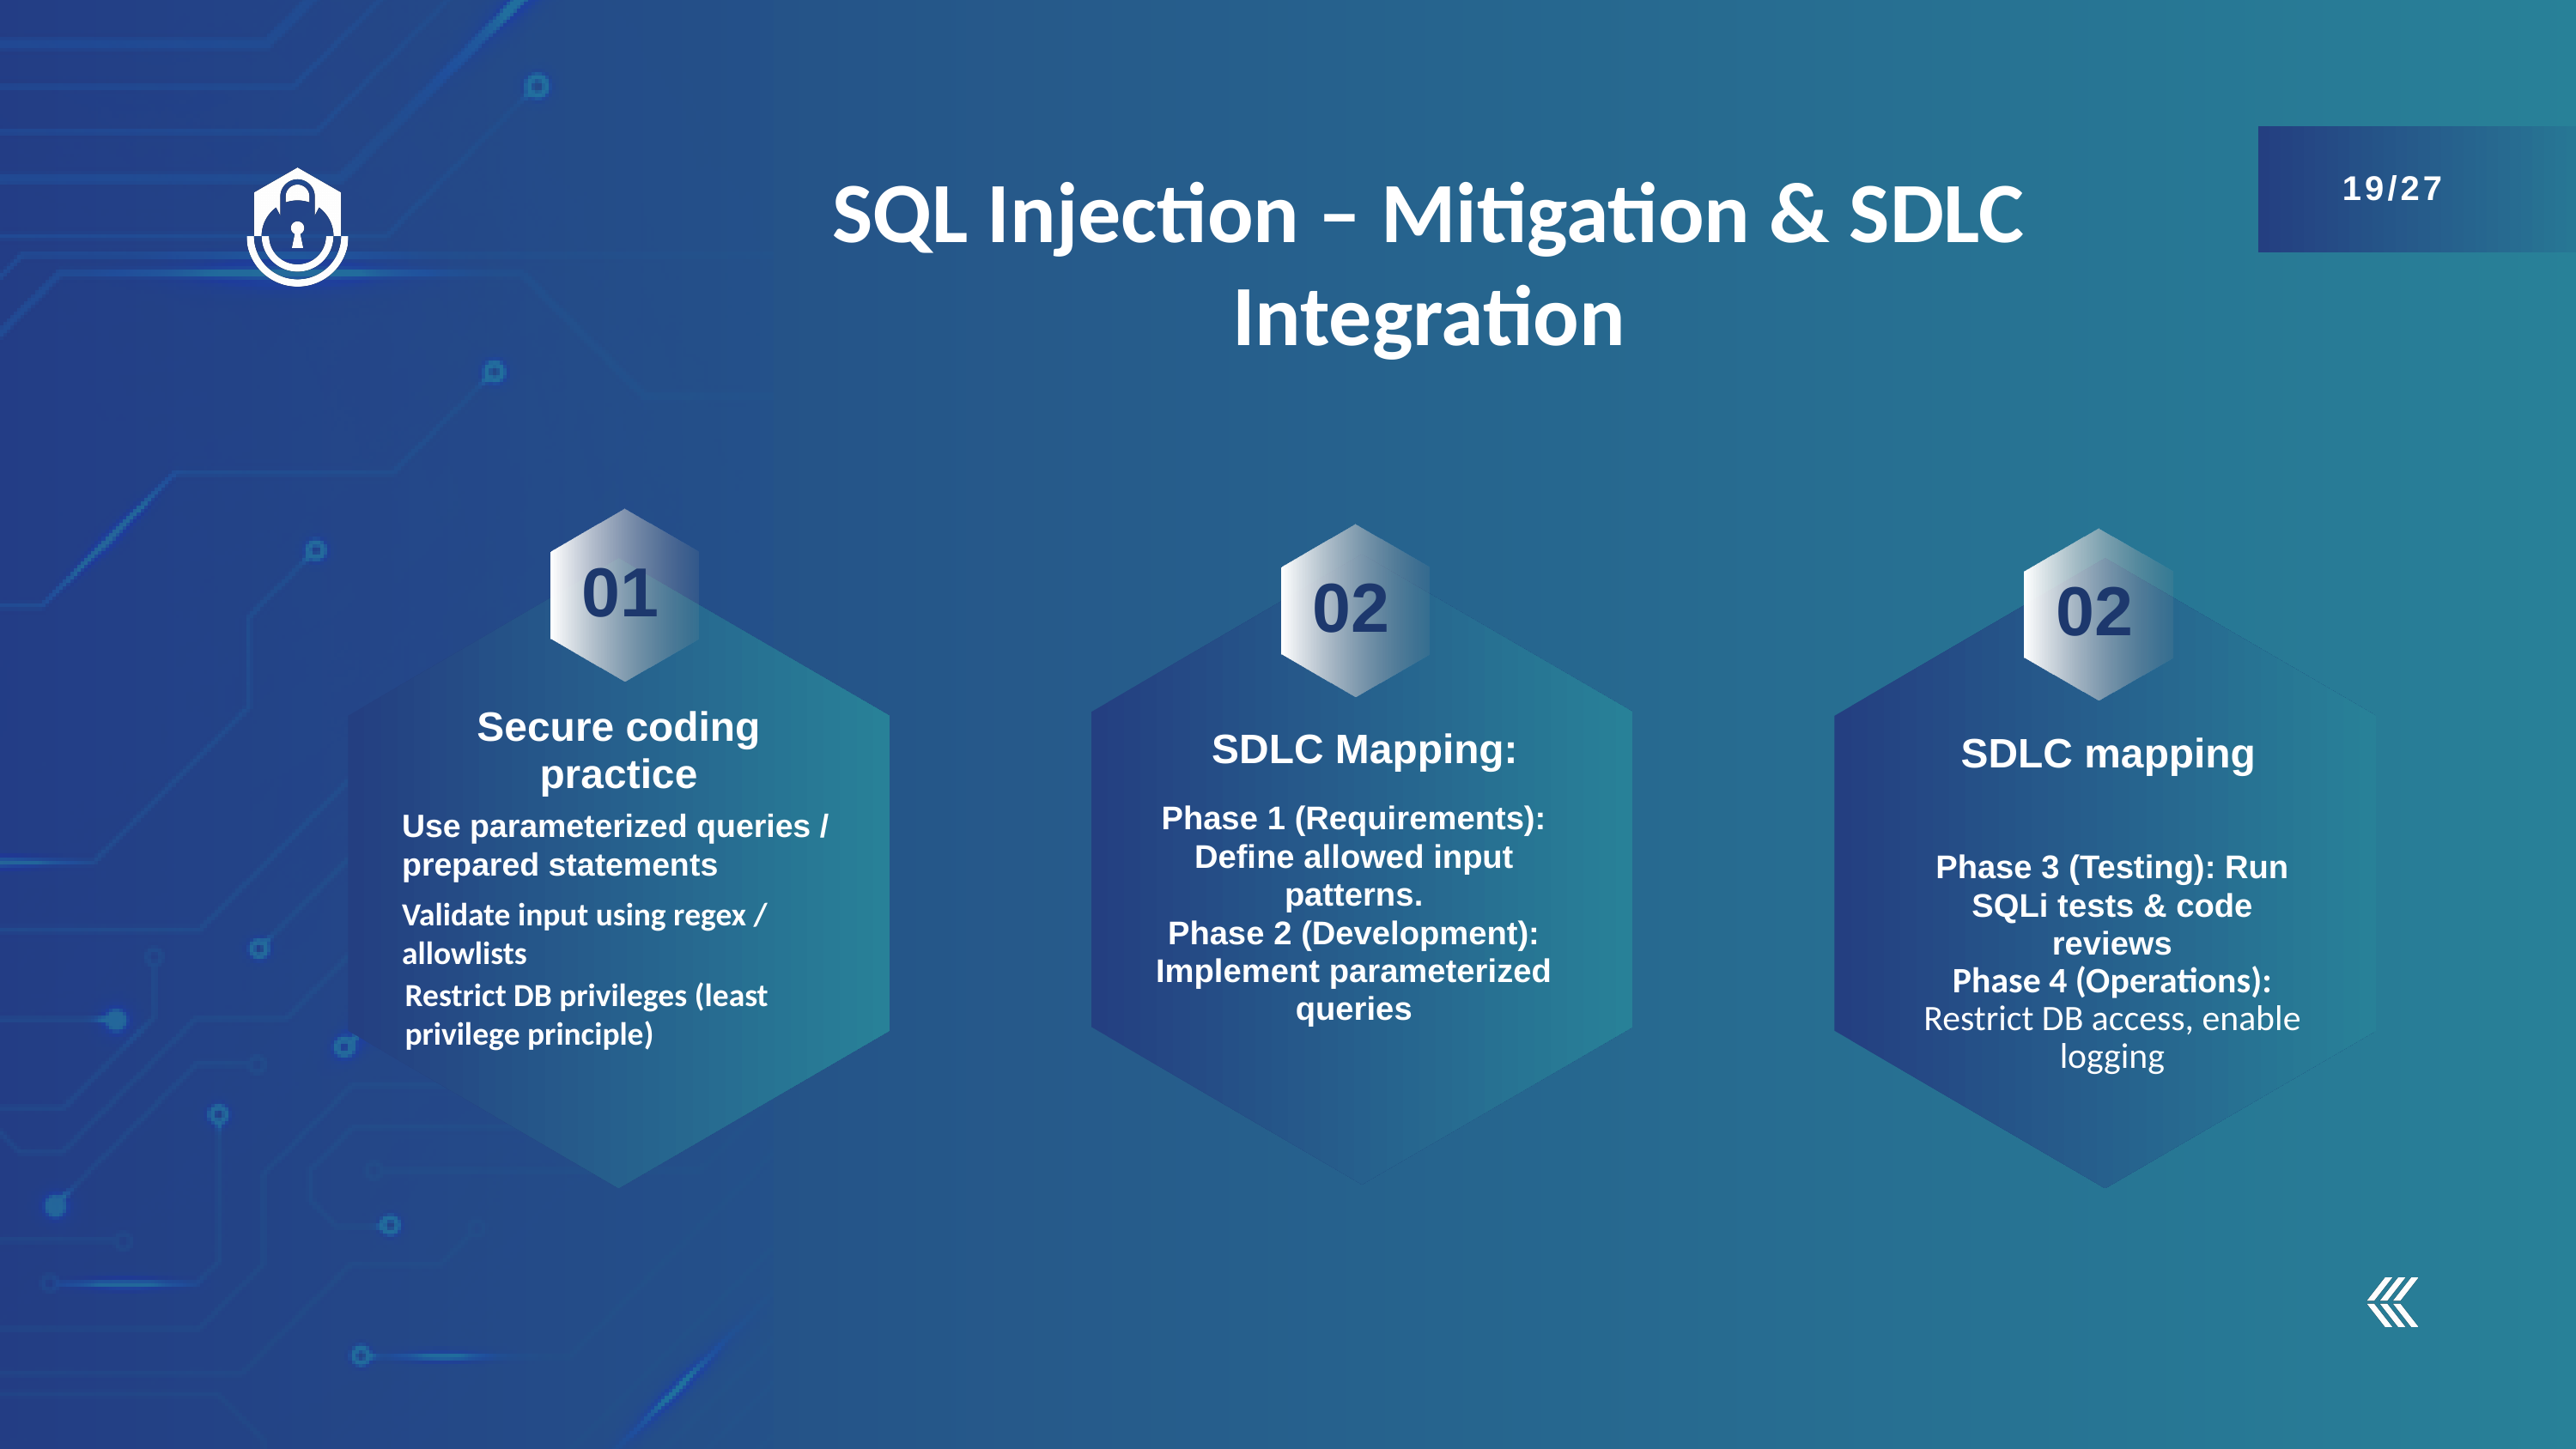

SQL Injection – Mitigation & SDLC Integration

19/27

01

02
02
Secure coding practice
SDLC Mapping:
SDLC mapping
Use parameterized queries / prepared statements

Phase 1 (Requirements): Define allowed input patterns.
Phase 2 (Development): Implement parameterized queries
Phase 3 (Testing): Run SQLi tests & code reviews
Phase 4 (Operations): Restrict DB access, enable logging

Validate input using regex / allowlists
Restrict DB privileges (least privilege principle)